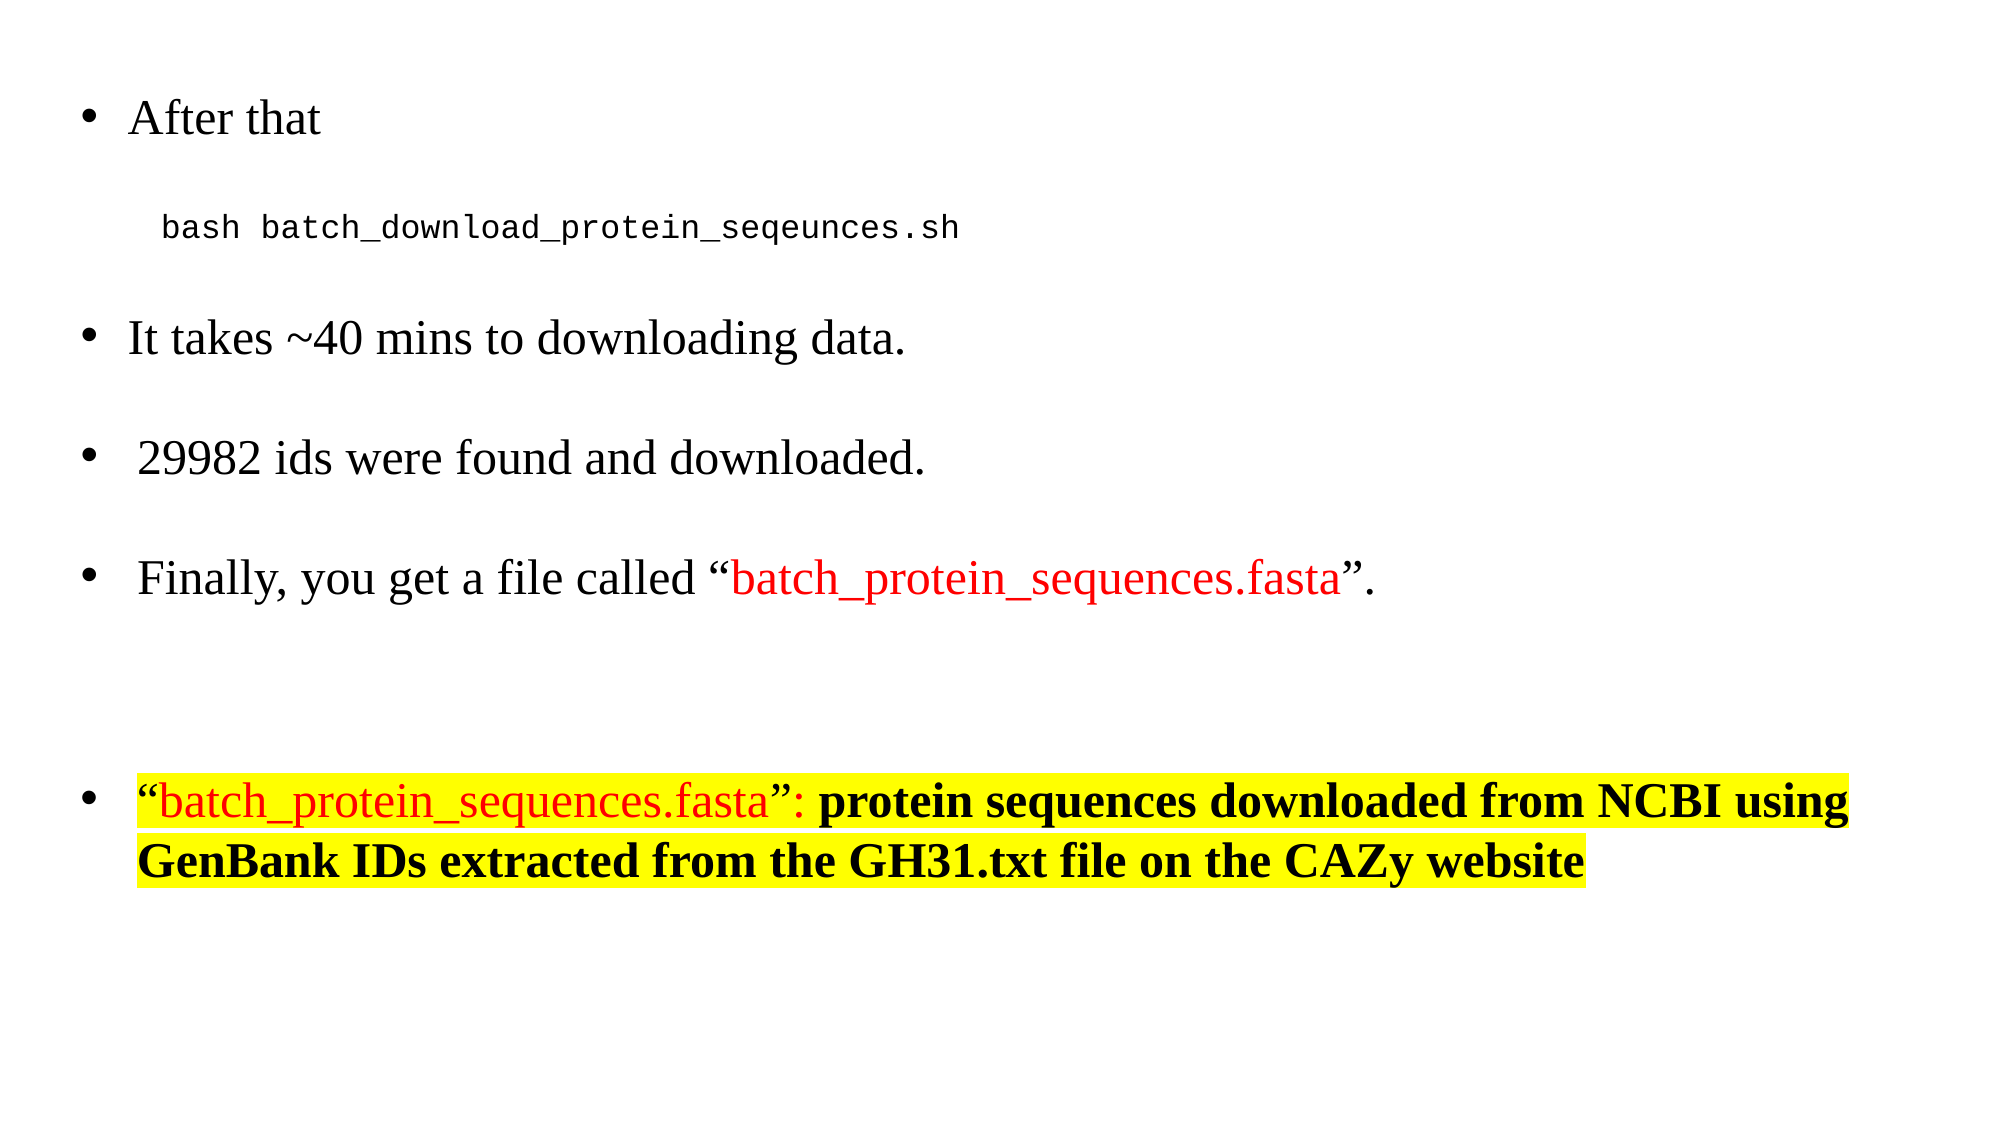

After that

    bash batch_download_protein_seqeunces.sh

It takes ~40 mins to downloading data.

29982 ids were found and downloaded.

Finally, you get a file called “batch_protein_sequences.fasta”.
“batch_protein_sequences.fasta”: protein sequences downloaded from NCBI using GenBank IDs extracted from the GH31.txt file on the CAZy website